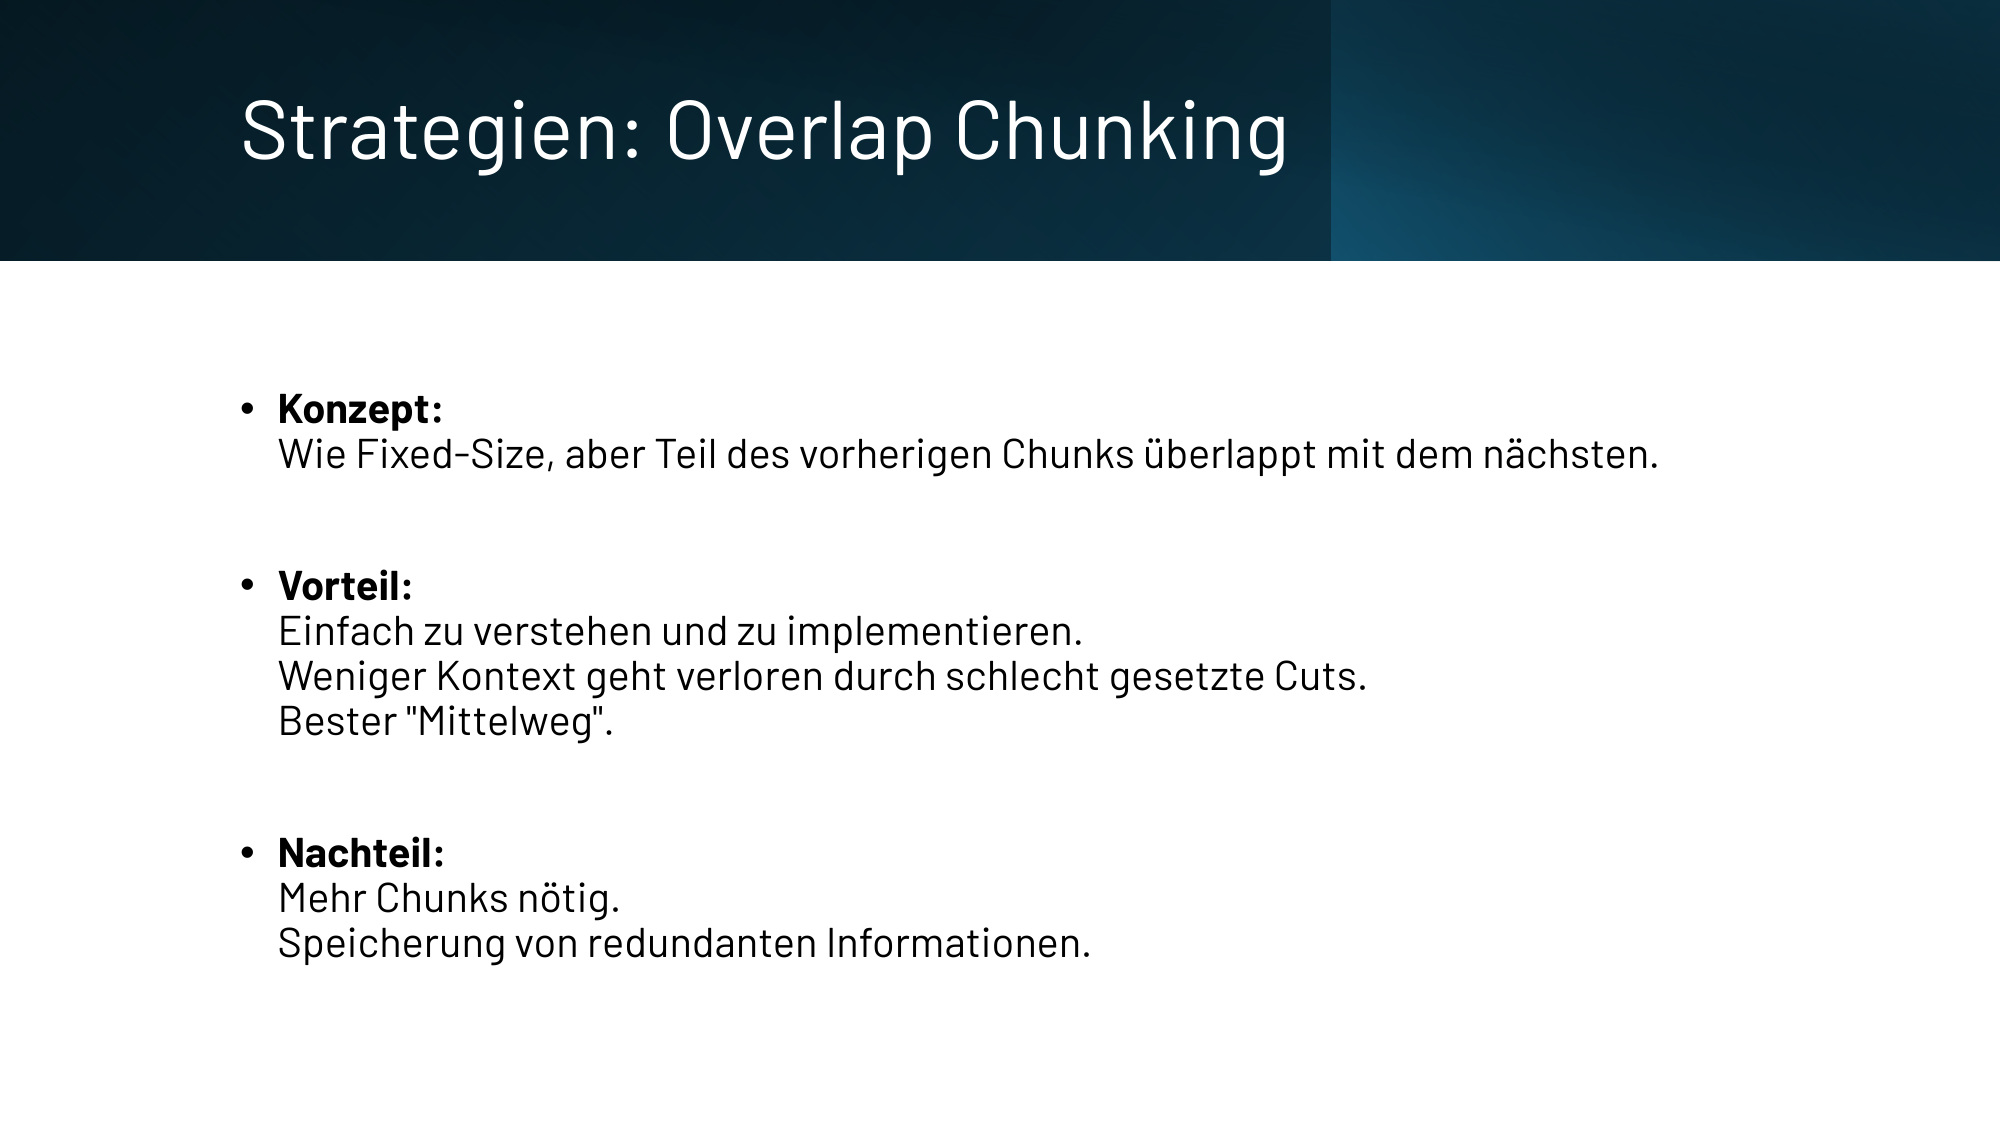

# Strategien: Overlap Chunking
Konzept: 
Wie Fixed-Size, aber Teil des vorherigen Chunks überlappt mit dem nächsten.​

Vorteil: 
Einfach zu verstehen und zu implementieren​.
Weniger Kontext geht verloren durch schlecht gesetzte Cuts.
Bester "Mittelweg".

Nachteil: 
Mehr Chunks nötig.
Speicherung von redundanten Informationen.